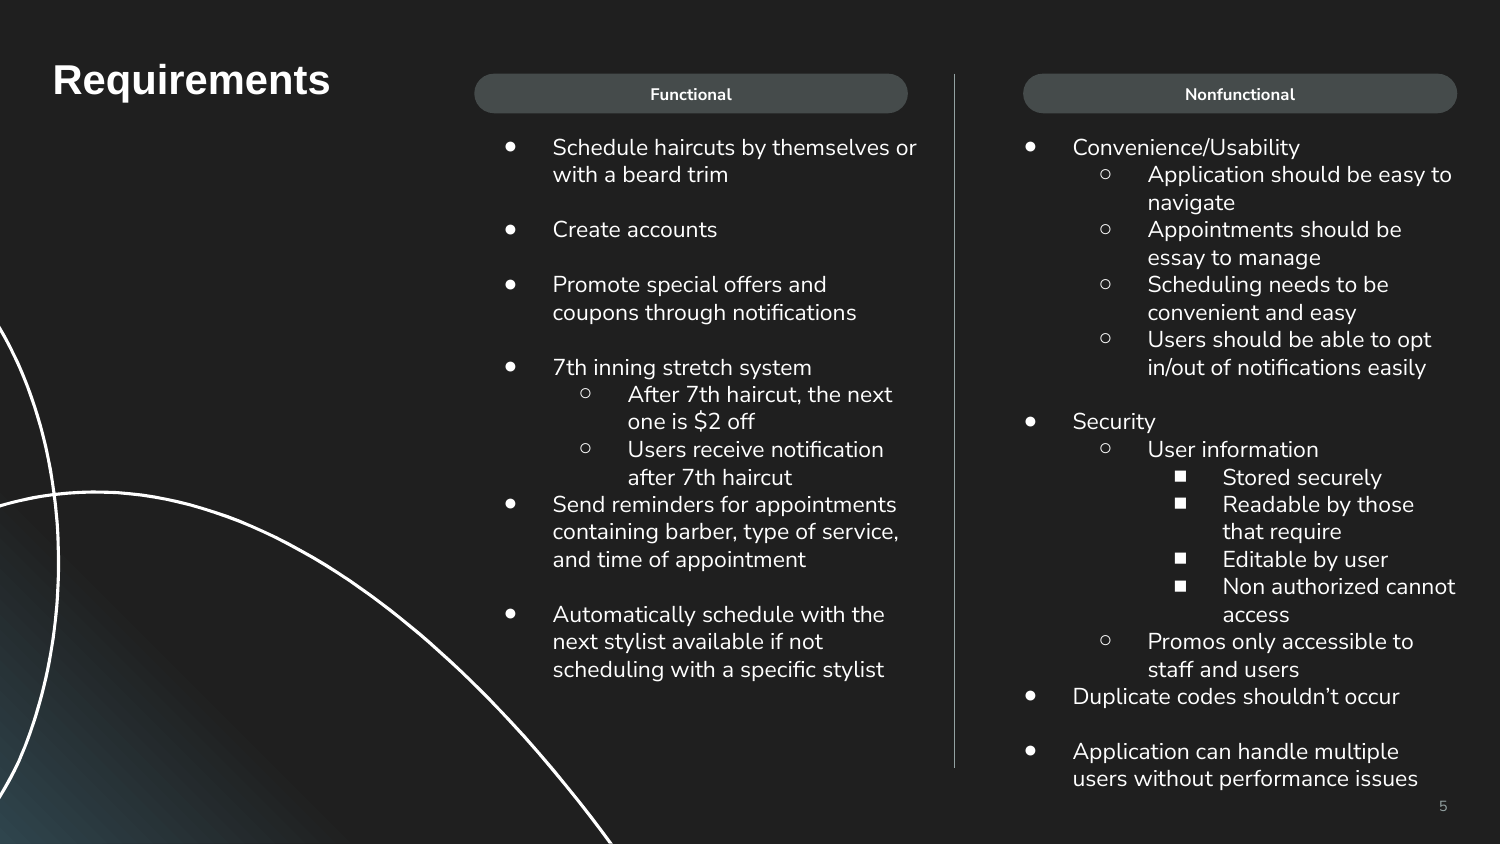

# Requirements
Functional
Nonfunctional

Schedule haircuts by themselves or with a beard trim

Create accounts

Promote special offers and coupons through notifications

7th inning stretch system
After 7th haircut, the next one is $2 off
Users receive notification after 7th haircut
Send reminders for appointments containing barber, type of service, and time of appointment

Automatically schedule with the next stylist available if not scheduling with a specific stylist
Convenience/Usability
Application should be easy to navigate
Appointments should be essay to manage
Scheduling needs to be convenient and easy
Users should be able to opt in/out of notifications easily

Security
User information
Stored securely
Readable by those that require
Editable by user
Non authorized cannot access
Promos only accessible to staff and users
Duplicate codes shouldn’t occur

Application can handle multiple users without performance issues